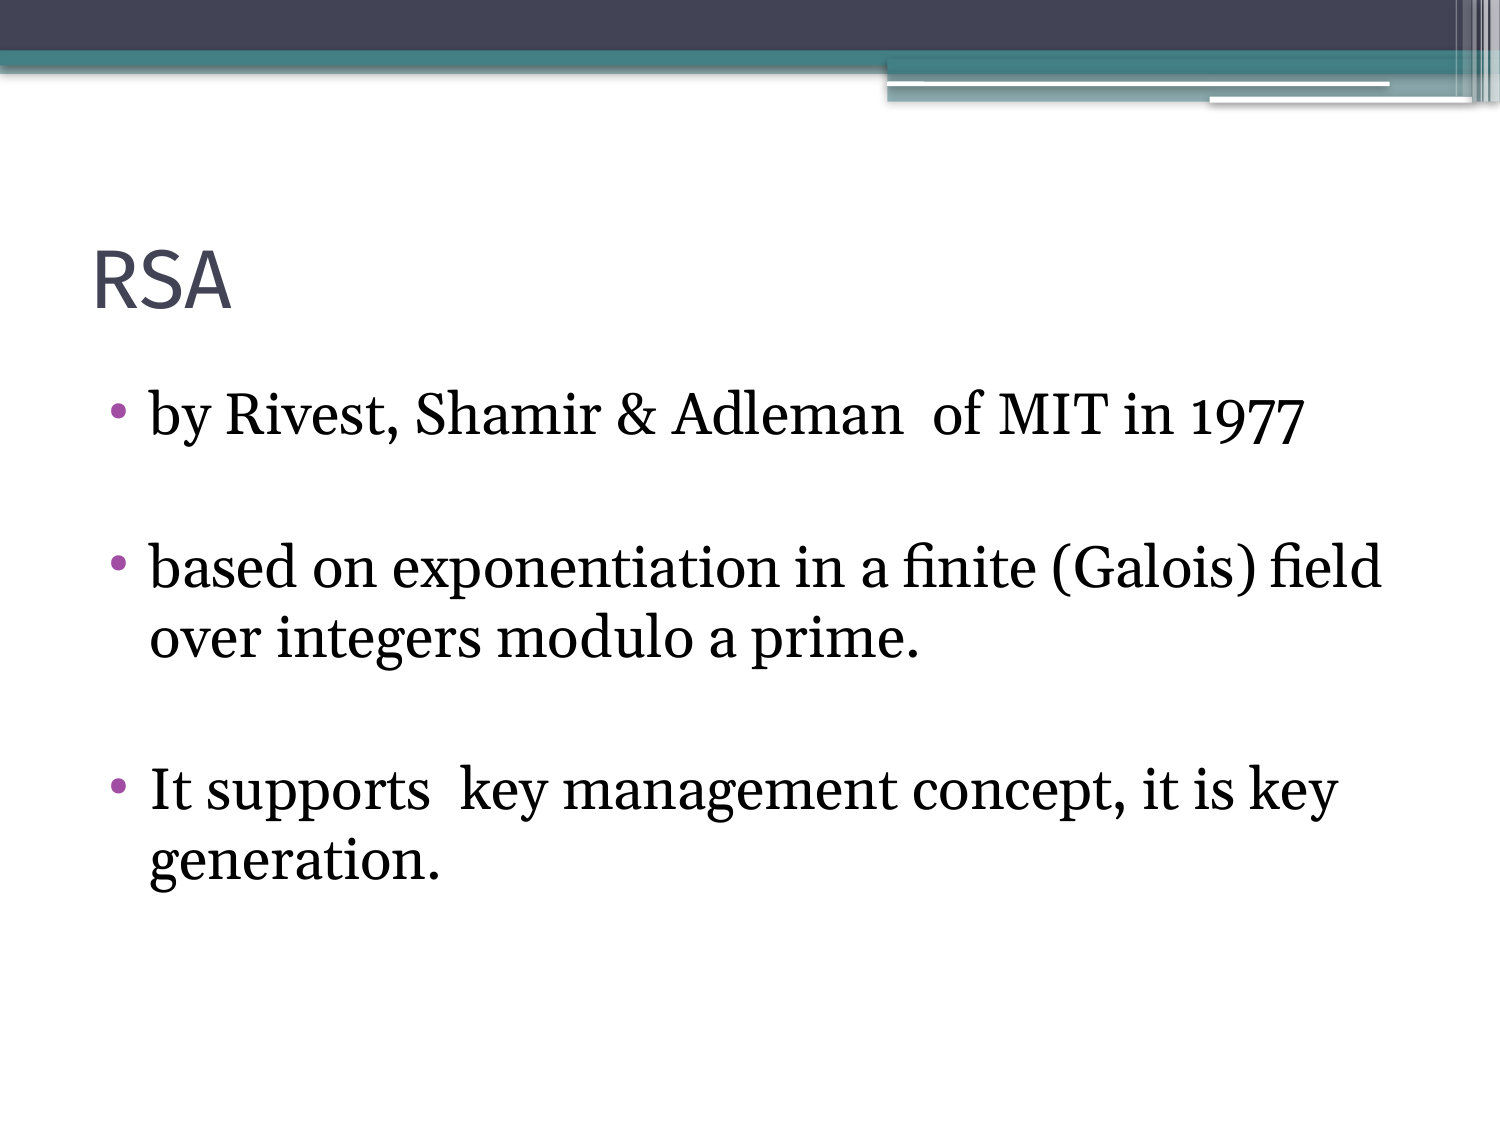

# RSA
by Rivest, Shamir & Adleman  of MIT in 1977

based on exponentiation in a finite (Galois) field over integers modulo a prime.

It supports  key management concept, it is key generation.